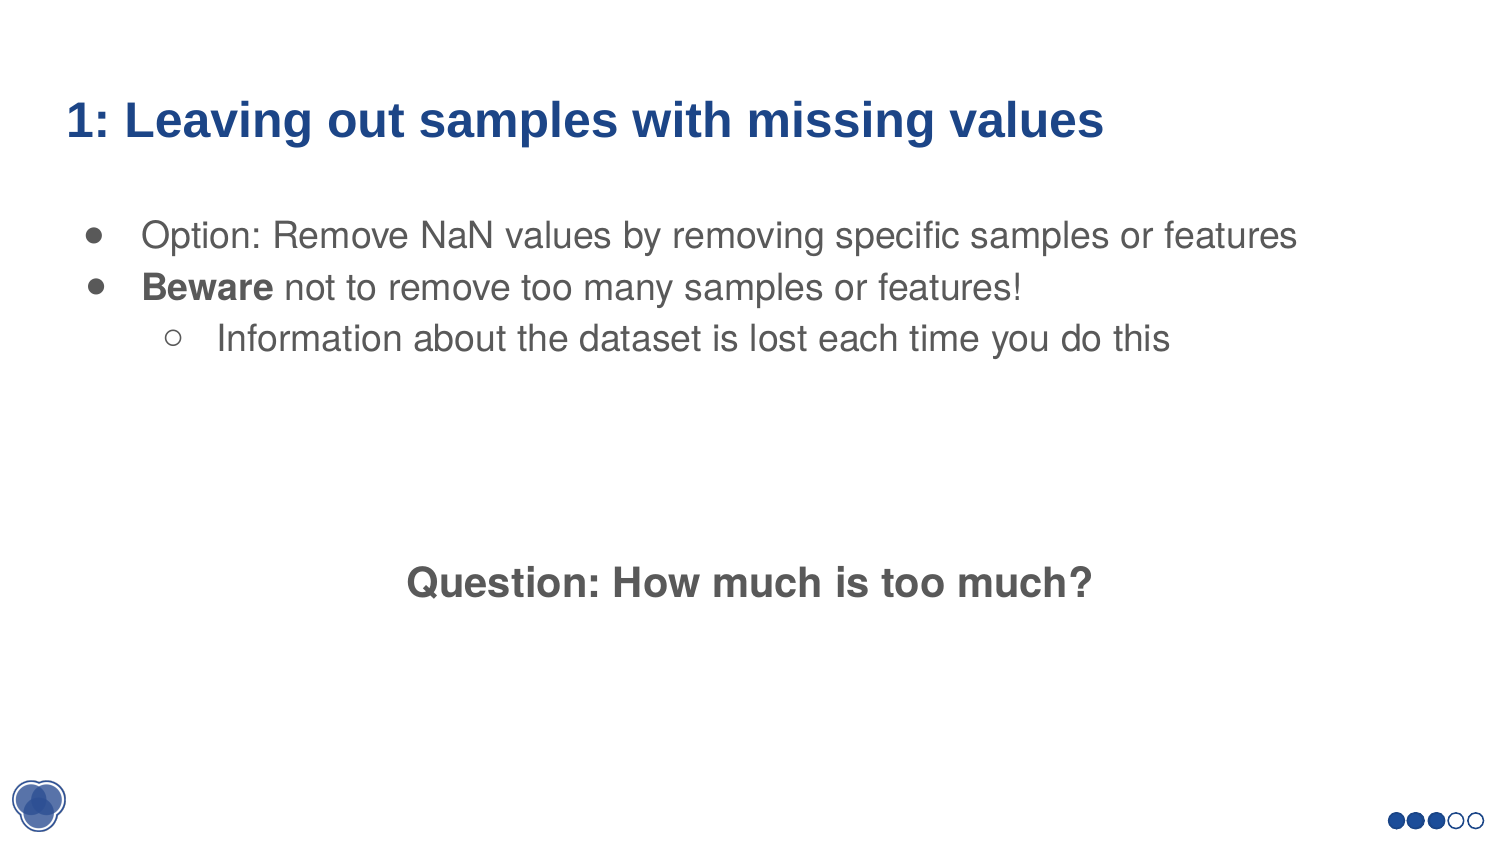

# 1: Leaving out samples with missing values
Option: Remove NaN values by removing specific samples or features
Beware not to remove too many samples or features!
Information about the dataset is lost each time you do this

Question: How much is too much?